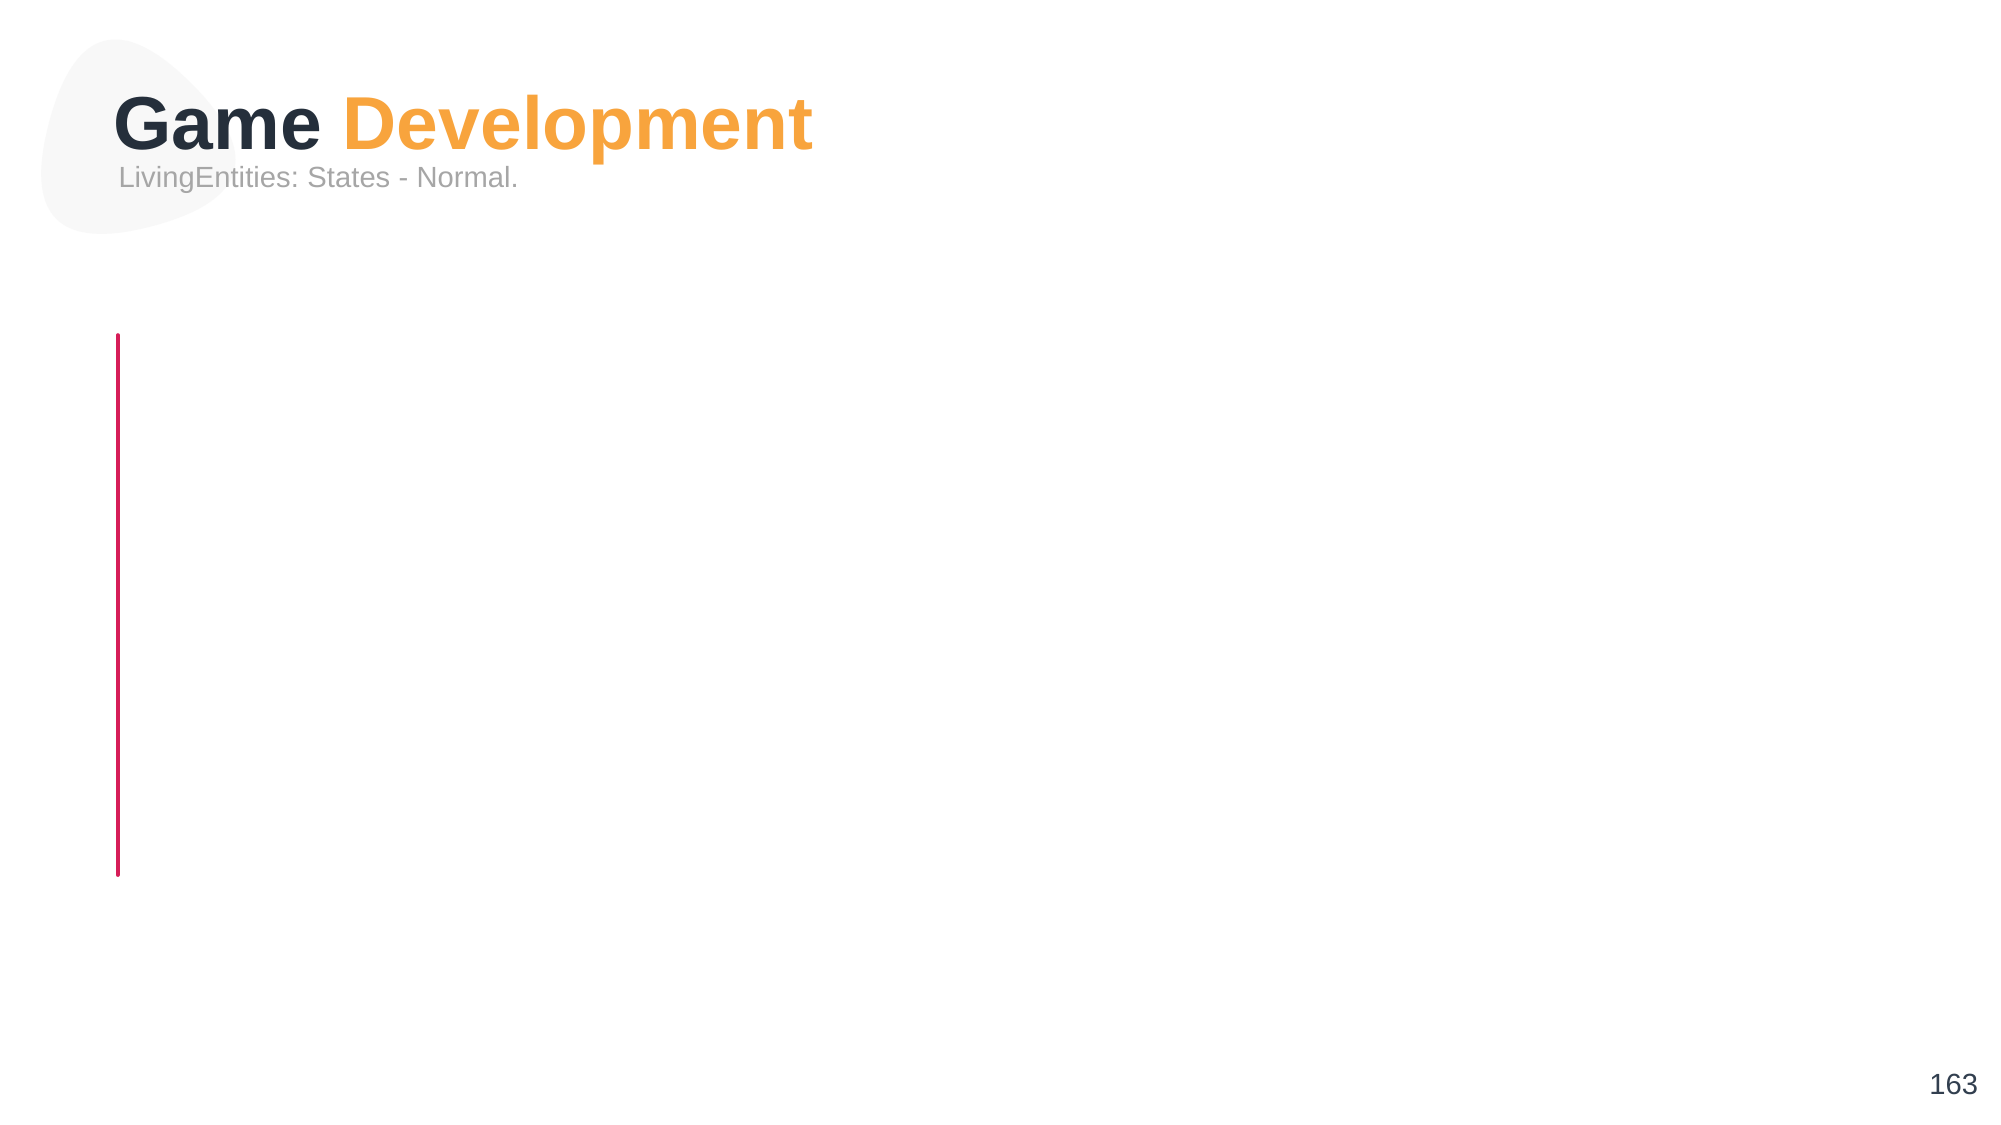

Game Development
LivingEntities: States - Normal.
163